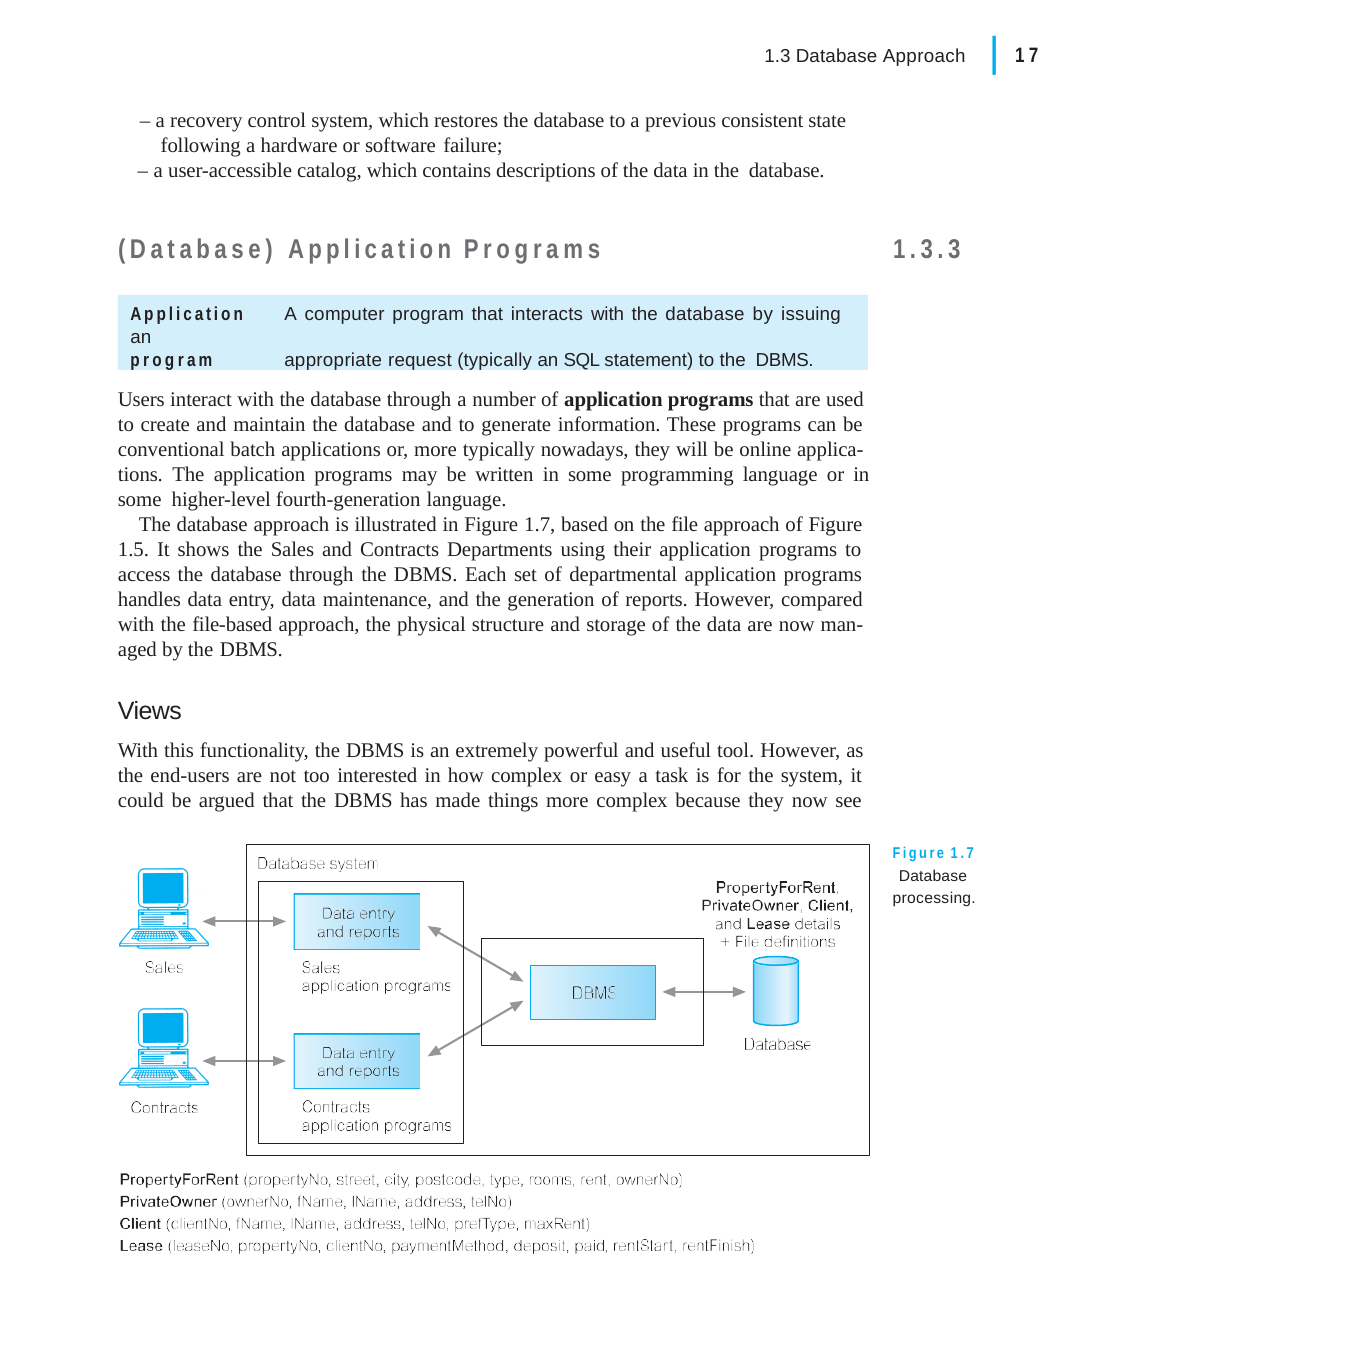

|
17
1.3 Database Approach
– a recovery control system, which restores the database to a previous consistent state  following a hardware or software failure;
– a user-accessible catalog, which contains descriptions of the data in the database.
(Database) Application Programs
1.3.3
Application	A computer program that interacts with the database by issuing an
program	appropriate request (typically an SQL statement) to the DBMS.
Users interact with the database through a number of application programs that are used  to create and maintain the database and to generate information. These programs can be  conventional batch applications or, more typically nowadays, they will be online applica-  tions. The application programs may be written in some programming language or in some  higher-level fourth-generation language.
The database approach is illustrated in Figure 1.7, based on the file approach of Figure
1.5. It shows the Sales and Contracts Departments using their application programs to  access the database through the DBMS. Each set of departmental application programs  handles data entry, data maintenance, and the generation of reports. However, compared  with the file-based approach, the physical structure and storage of the data are now man-  aged by the DBMS.

Views
With this functionality, the DBMS is an extremely powerful and useful tool. However, as  the end-users are not too interested in how complex or easy a task is for the system, it  could be argued that the DBMS has made things more complex because they now see

Figure 1.7  Database  processing.